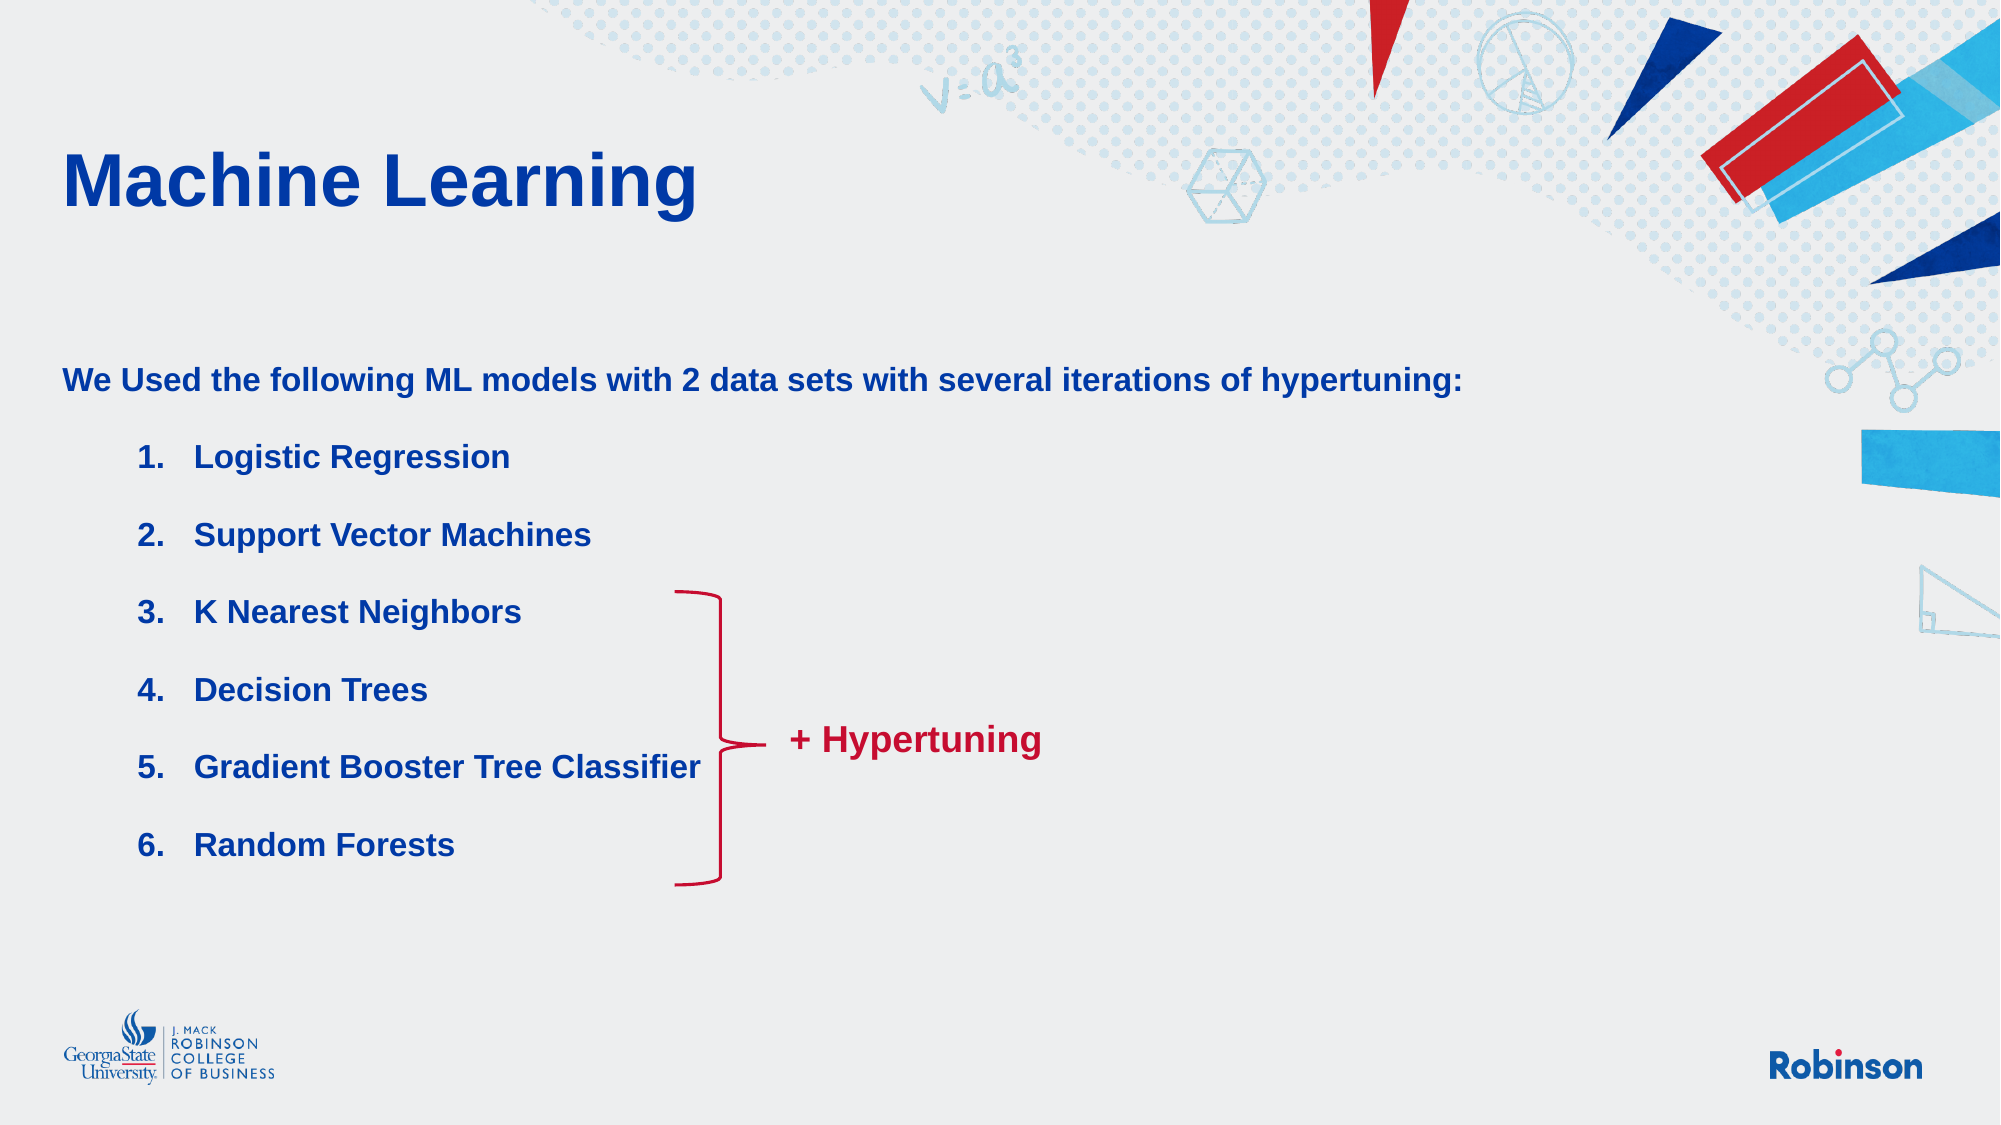

# Machine Learning

We Used the following ML models with 2 data sets with several iterations of hypertuning:
Logistic Regression
Support Vector Machines
K Nearest Neighbors
Decision Trees
Gradient Booster Tree Classifier
Random Forests

+ Hypertuning